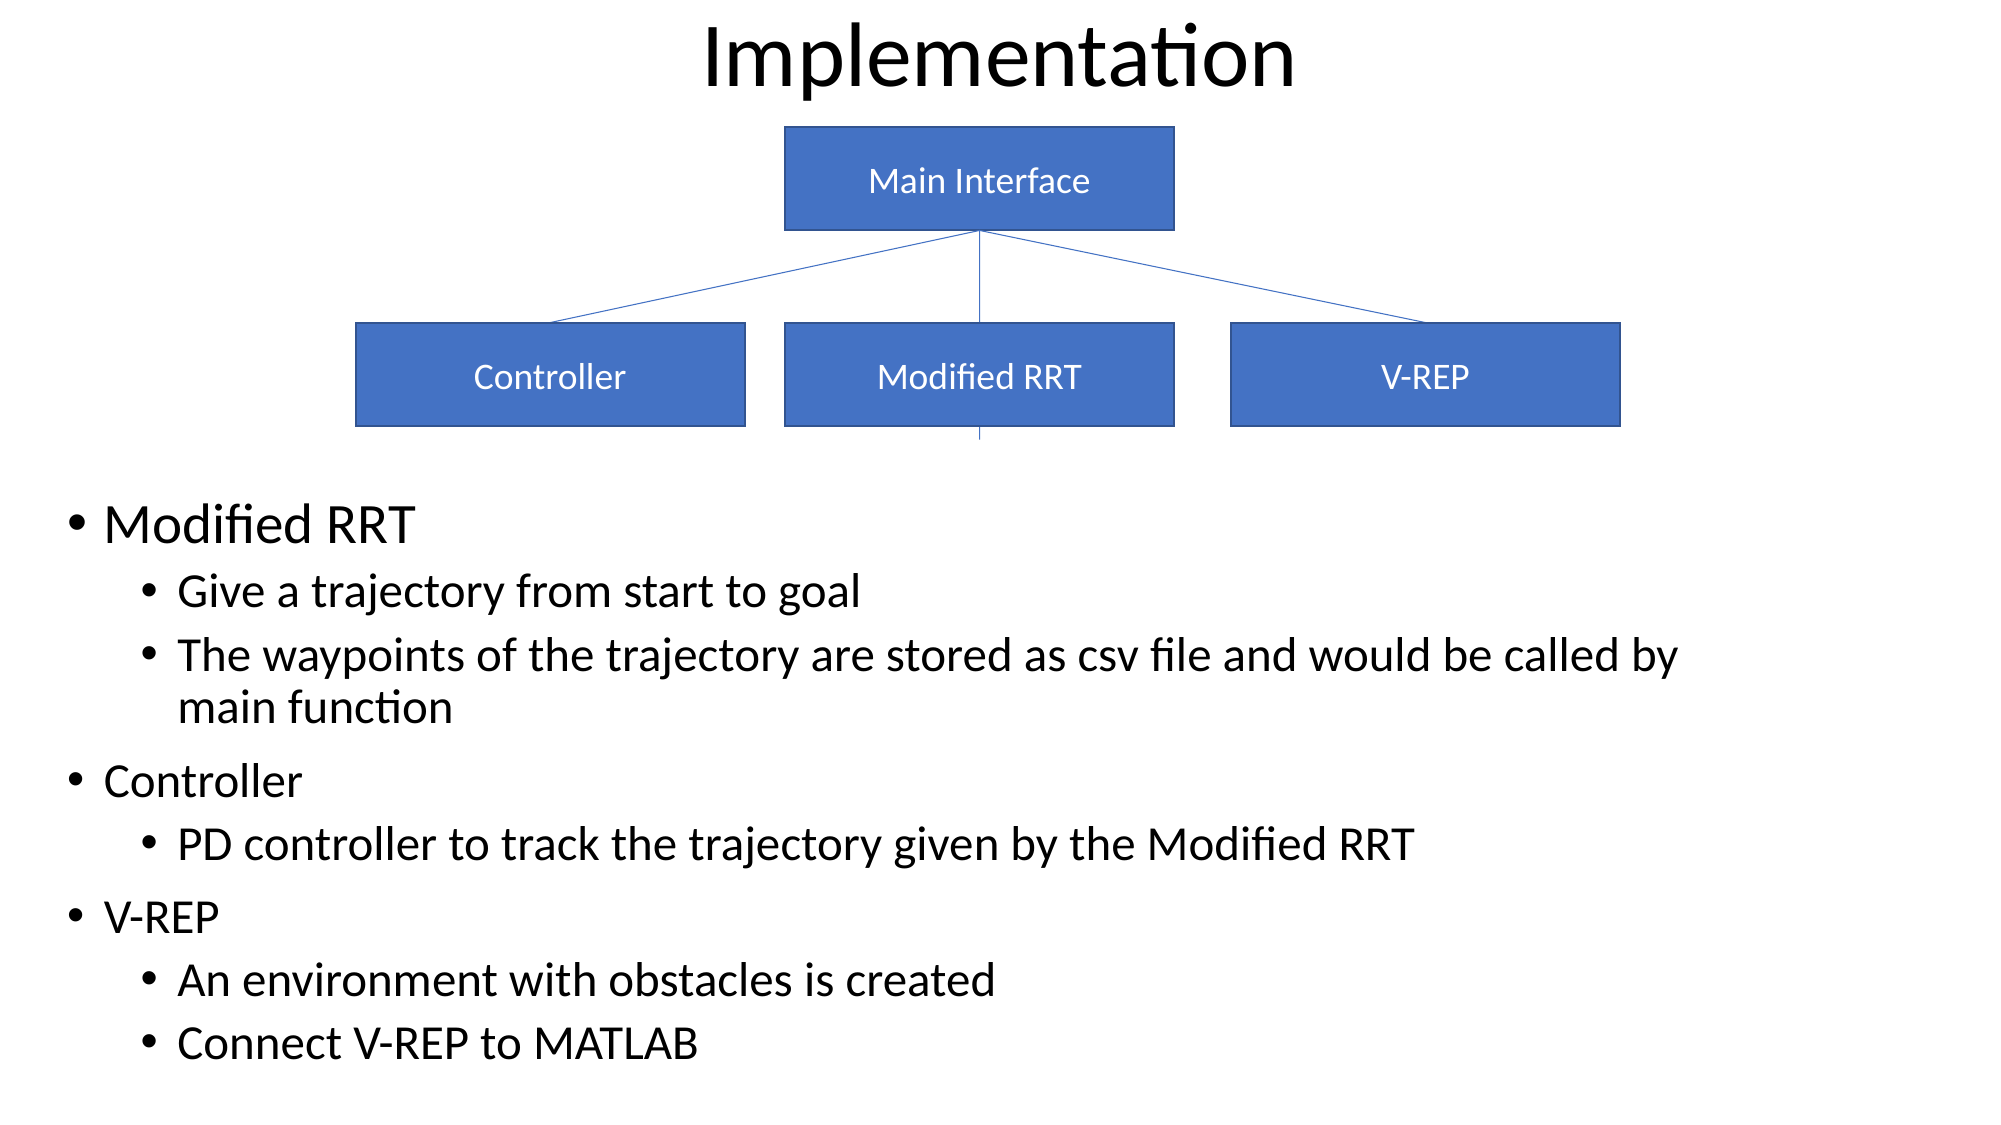

# Implementation
Main Interface
Controller
Modified RRT
V-REP
Modified RRT
Give a trajectory from start to goal
The waypoints of the trajectory are stored as csv file and would be called by main function
Controller
PD controller to track the trajectory given by the Modified RRT
V-REP
An environment with obstacles is created
Connect V-REP to MATLAB